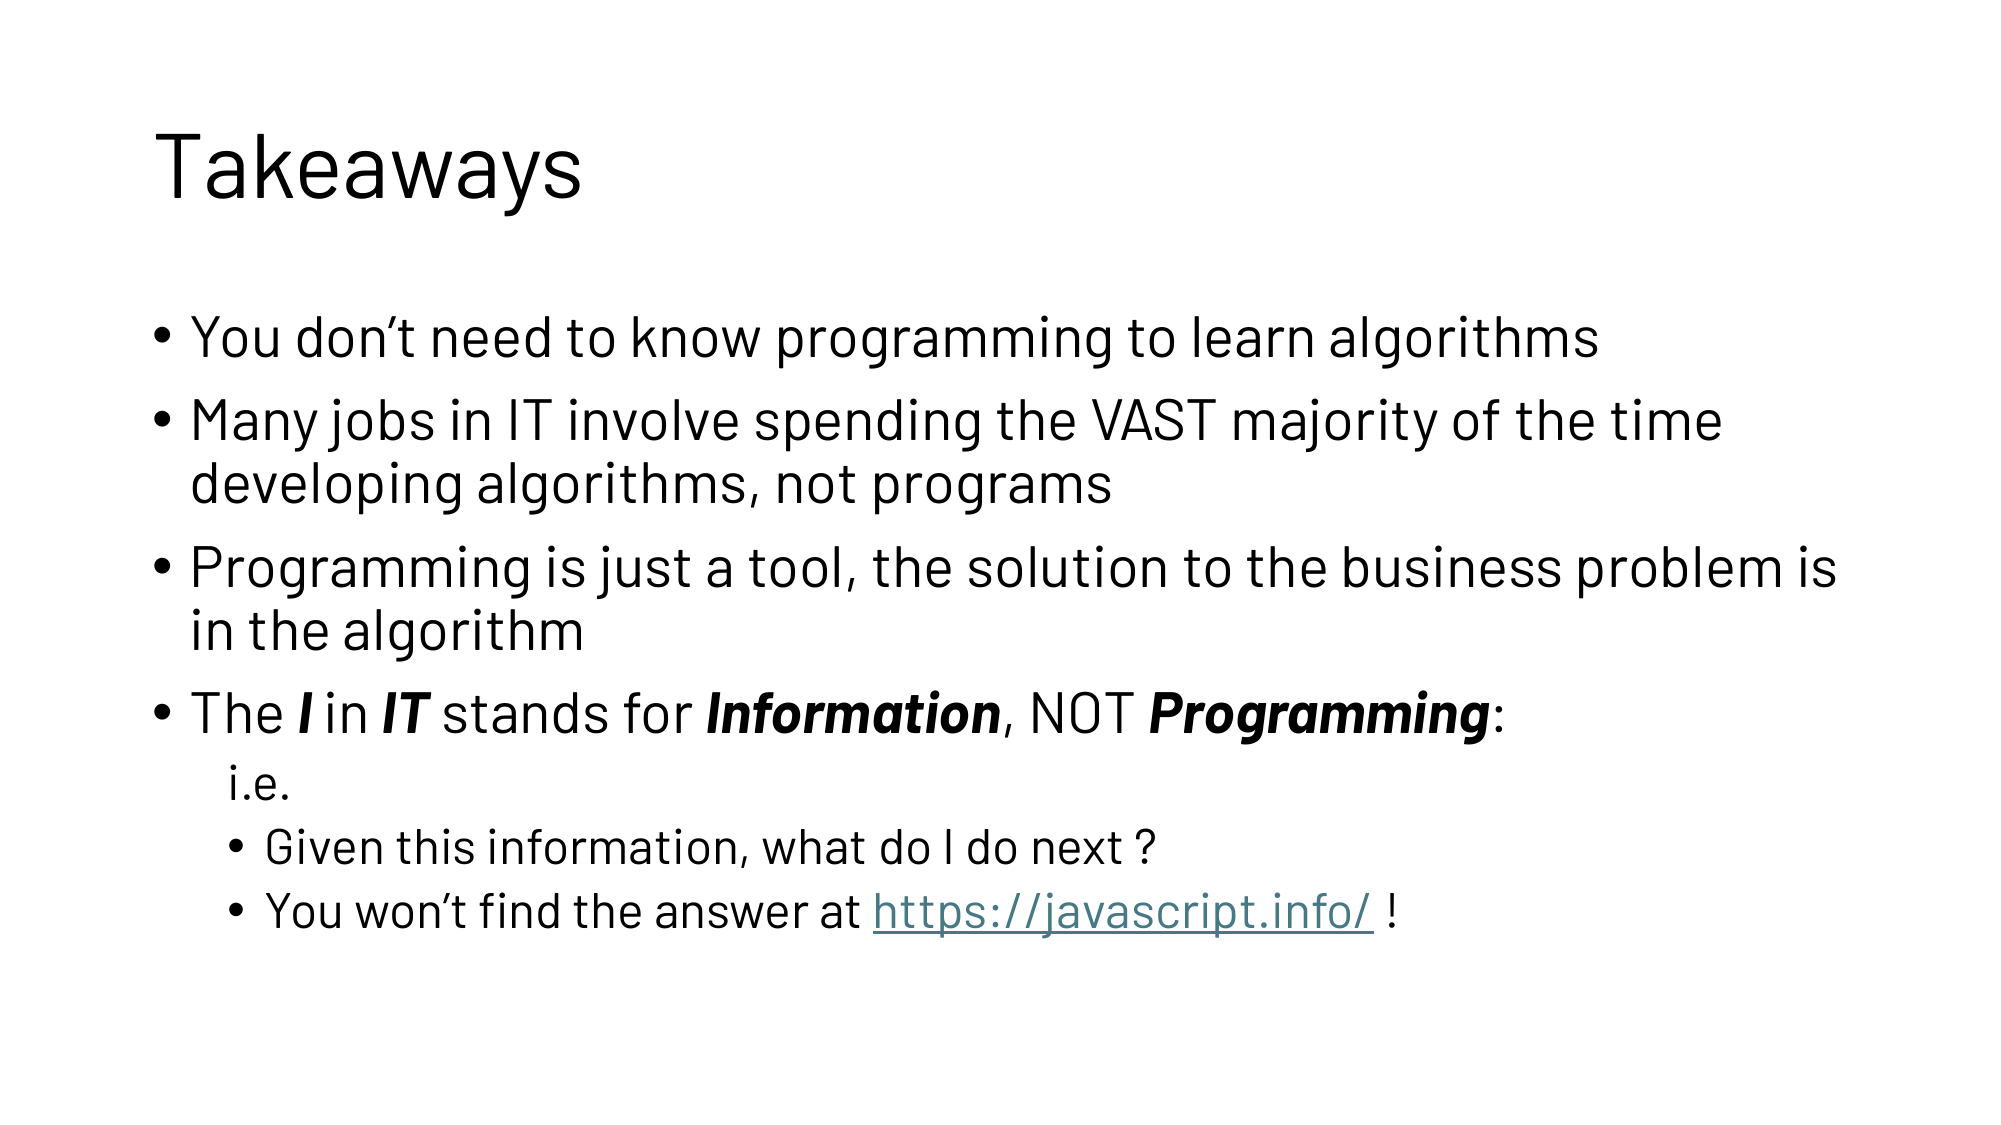

# Takeaways
You don’t need to know programming to learn algorithms
Many jobs in IT involve spending the VAST majority of the time developing algorithms, not programs
Programming is just a tool, the solution to the business problem is in the algorithm
The I in IT stands for Information, NOT Programming:
i.e.
Given this information, what do I do next ?
You won’t find the answer at https://javascript.info/ !